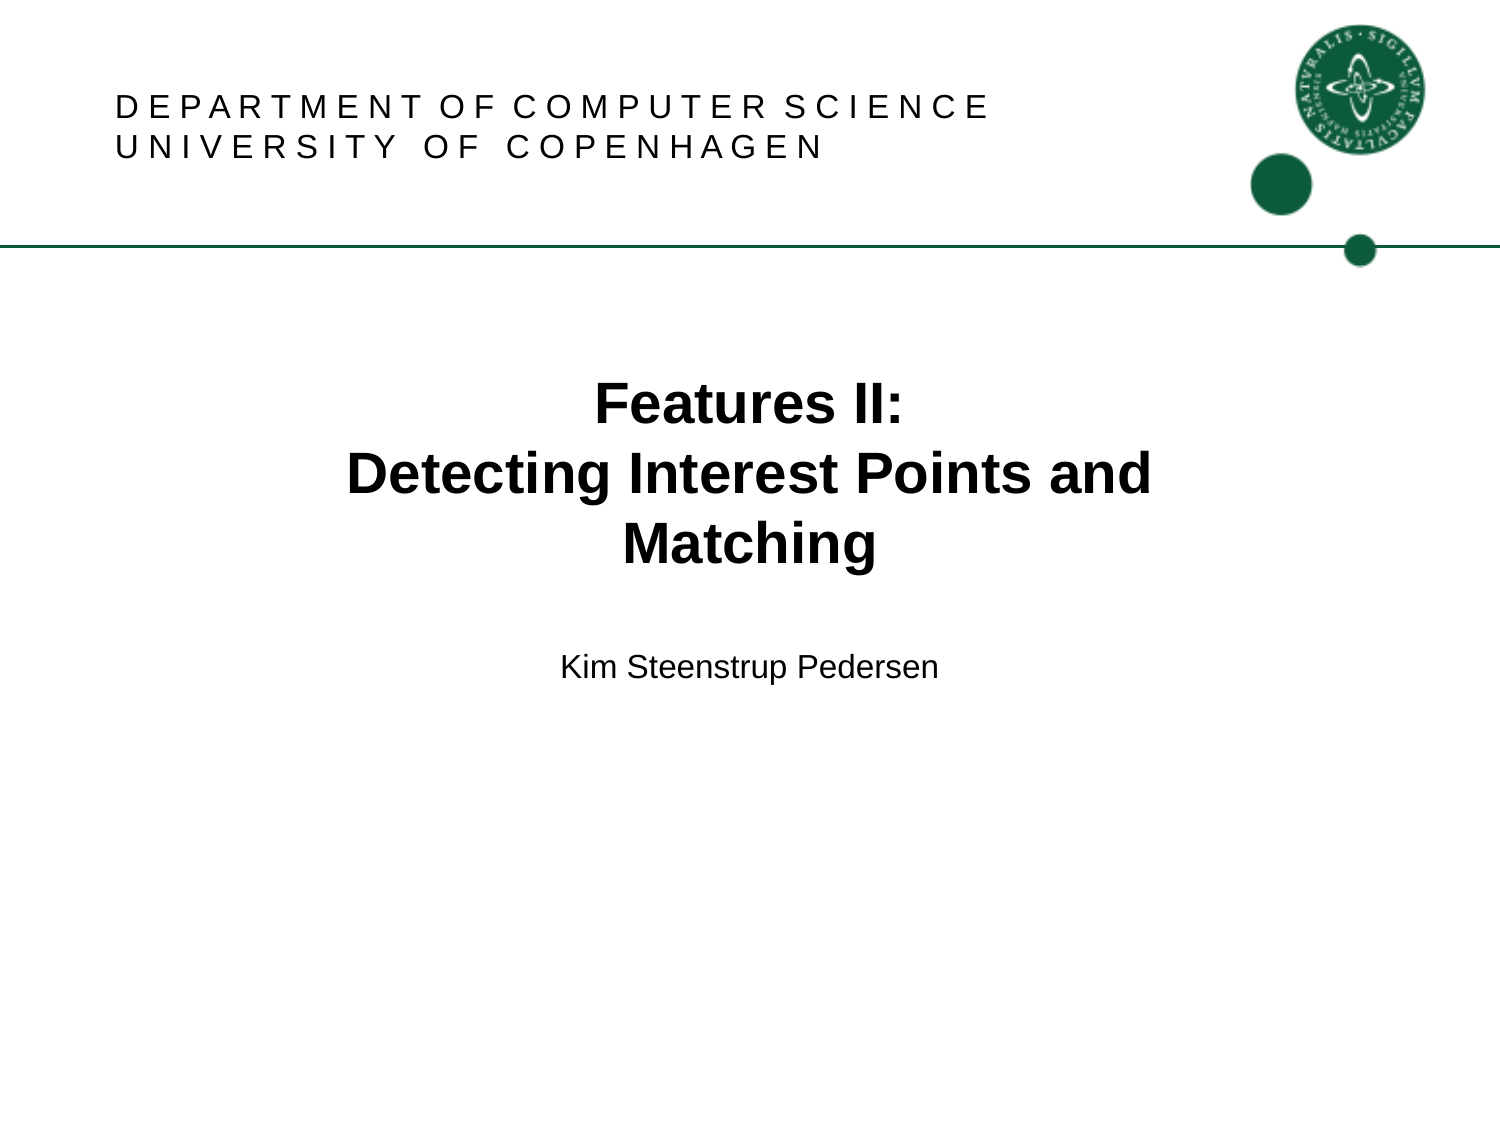

D E P A R T M E N T  O F  C O M P U T E R  S C I E N C E
U N I V E R S I T Y   O F   C O P E N H A G E N
# Features II: Detecting Interest Points and Matching
Kim Steenstrup Pedersen